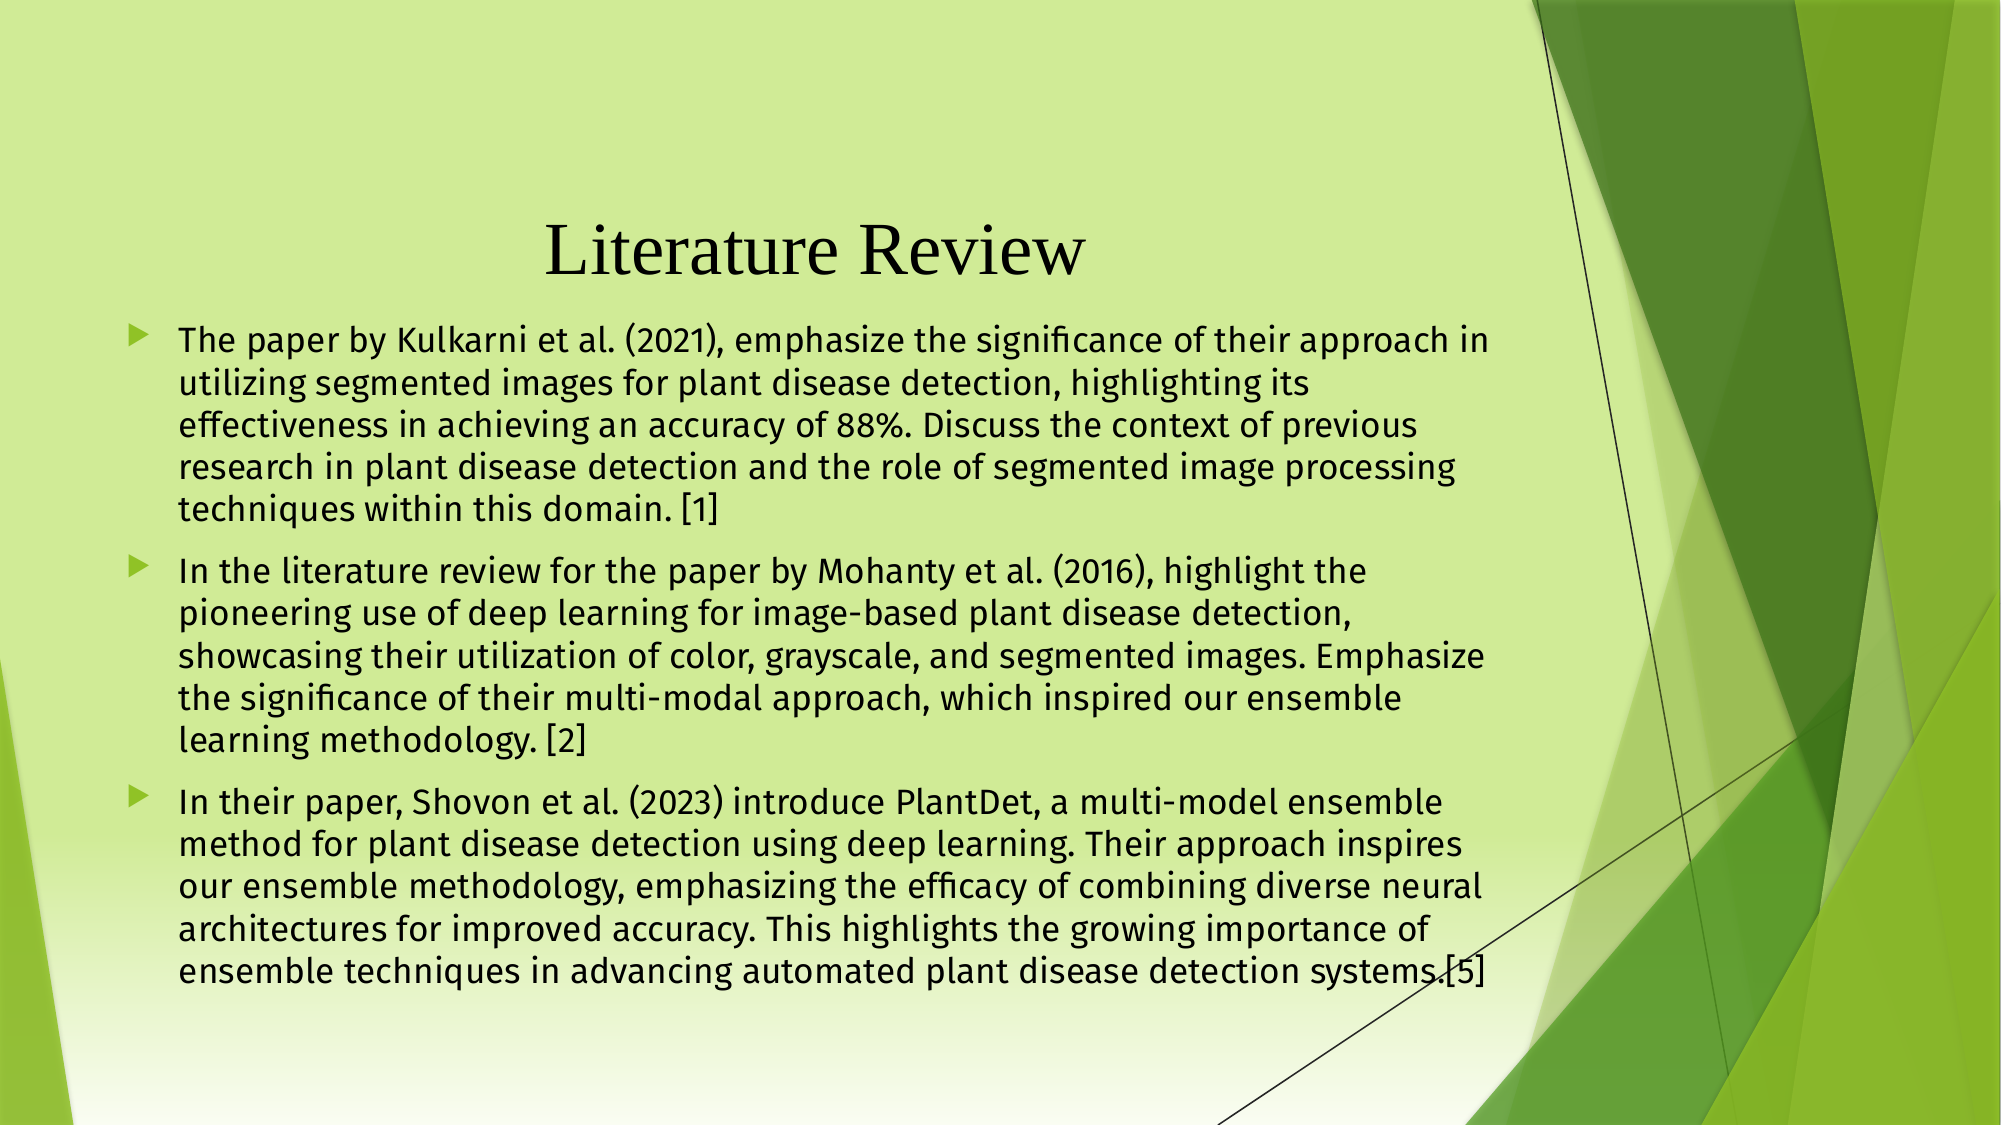

# Literature Review
The paper by Kulkarni et al. (2021), emphasize the significance of their approach in utilizing segmented images for plant disease detection, highlighting its effectiveness in achieving an accuracy of 88%. Discuss the context of previous research in plant disease detection and the role of segmented image processing techniques within this domain. [1]
In the literature review for the paper by Mohanty et al. (2016), highlight the pioneering use of deep learning for image-based plant disease detection, showcasing their utilization of color, grayscale, and segmented images. Emphasize the significance of their multi-modal approach, which inspired our ensemble learning methodology. [2]
In their paper, Shovon et al. (2023) introduce PlantDet, a multi-model ensemble method for plant disease detection using deep learning. Their approach inspires our ensemble methodology, emphasizing the efficacy of combining diverse neural architectures for improved accuracy. This highlights the growing importance of ensemble techniques in advancing automated plant disease detection systems.[5]